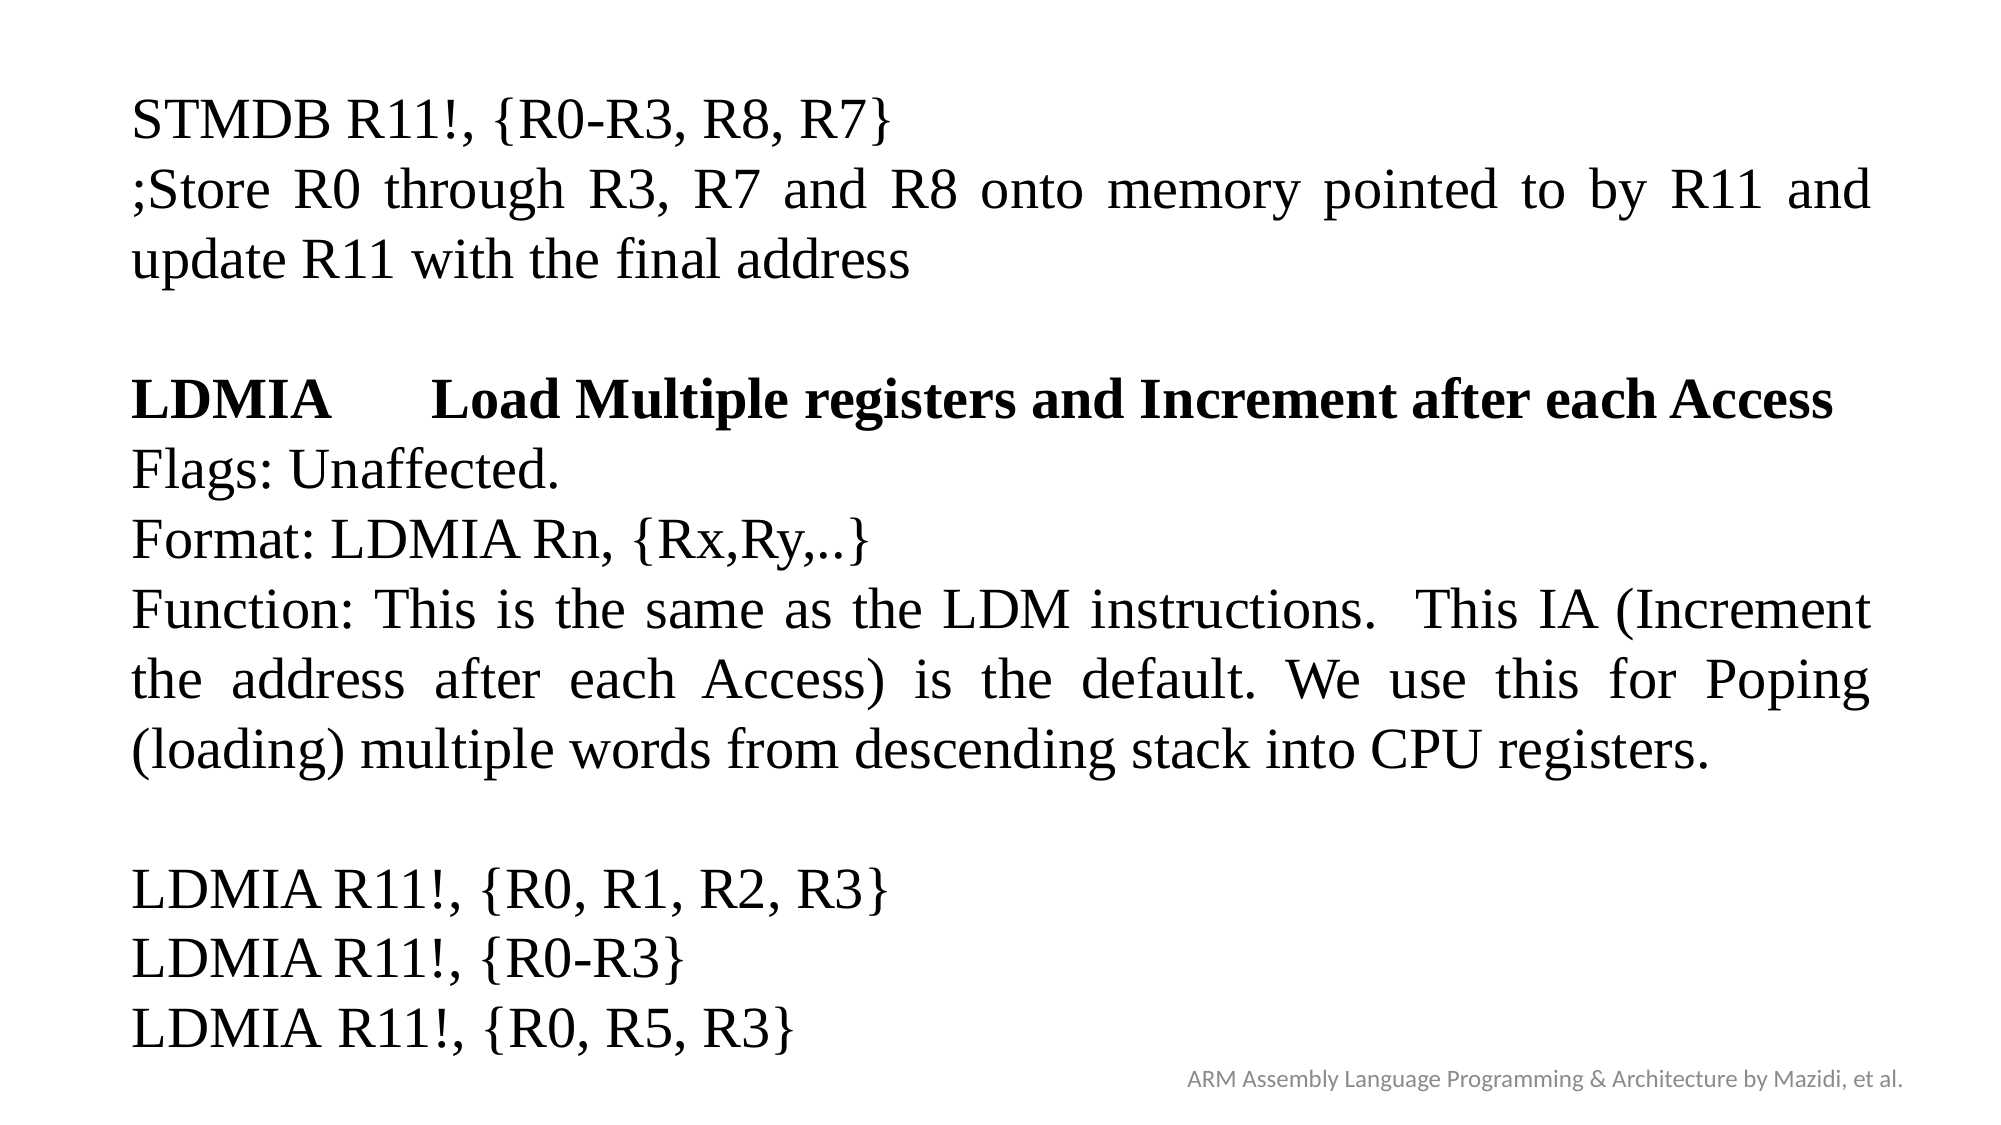

STMDB R11!, {R0-R3, R8, R7}
;Store R0 through R3, R7 and R8 onto memory pointed to by R11 and update R11 with the final address

LDMIA 	Load Multiple registers and Increment after each Access
Flags: Unaffected.
Format: LDMIA Rn, {Rx,Ry,..}
Function: This is the same as the LDM instructions.  This IA (Increment the address after each Access) is the default. We use this for Poping (loading) multiple words from descending stack into CPU registers.

LDMIA R11!, {R0, R1, R2, R3}
LDMIA R11!, {R0-R3}
LDMIA R11!, {R0, R5, R3}
ARM Assembly Language Programming & Architecture by Mazidi, et al.